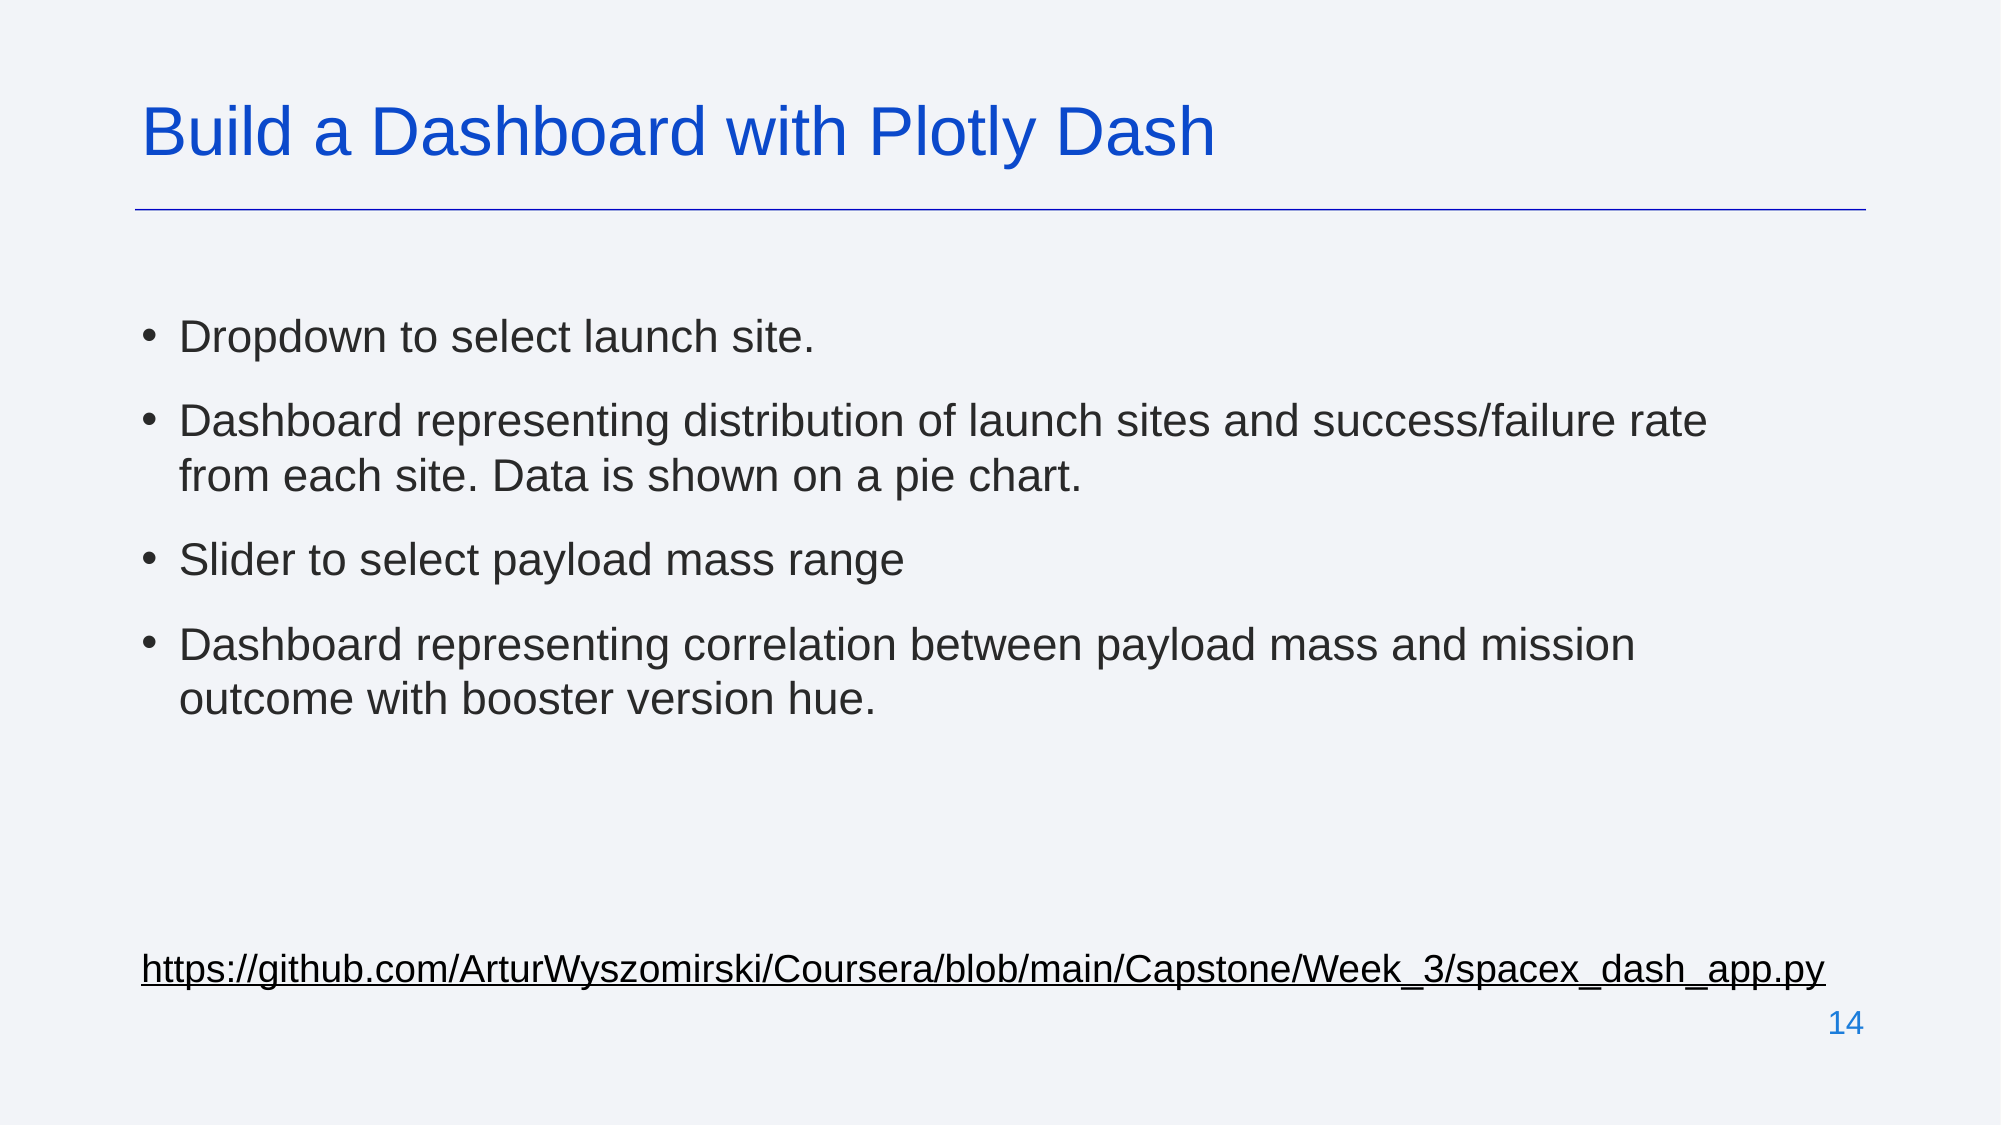

Build a Dashboard with Plotly Dash
Dropdown to select launch site.
Dashboard representing distribution of launch sites and success/failure rate from each site. Data is shown on a pie chart.
Slider to select payload mass range
Dashboard representing correlation between payload mass and mission outcome with booster version hue.

https://github.com/ArturWyszomirski/Coursera/blob/main/Capstone/Week_3/spacex_dash_app.py
14